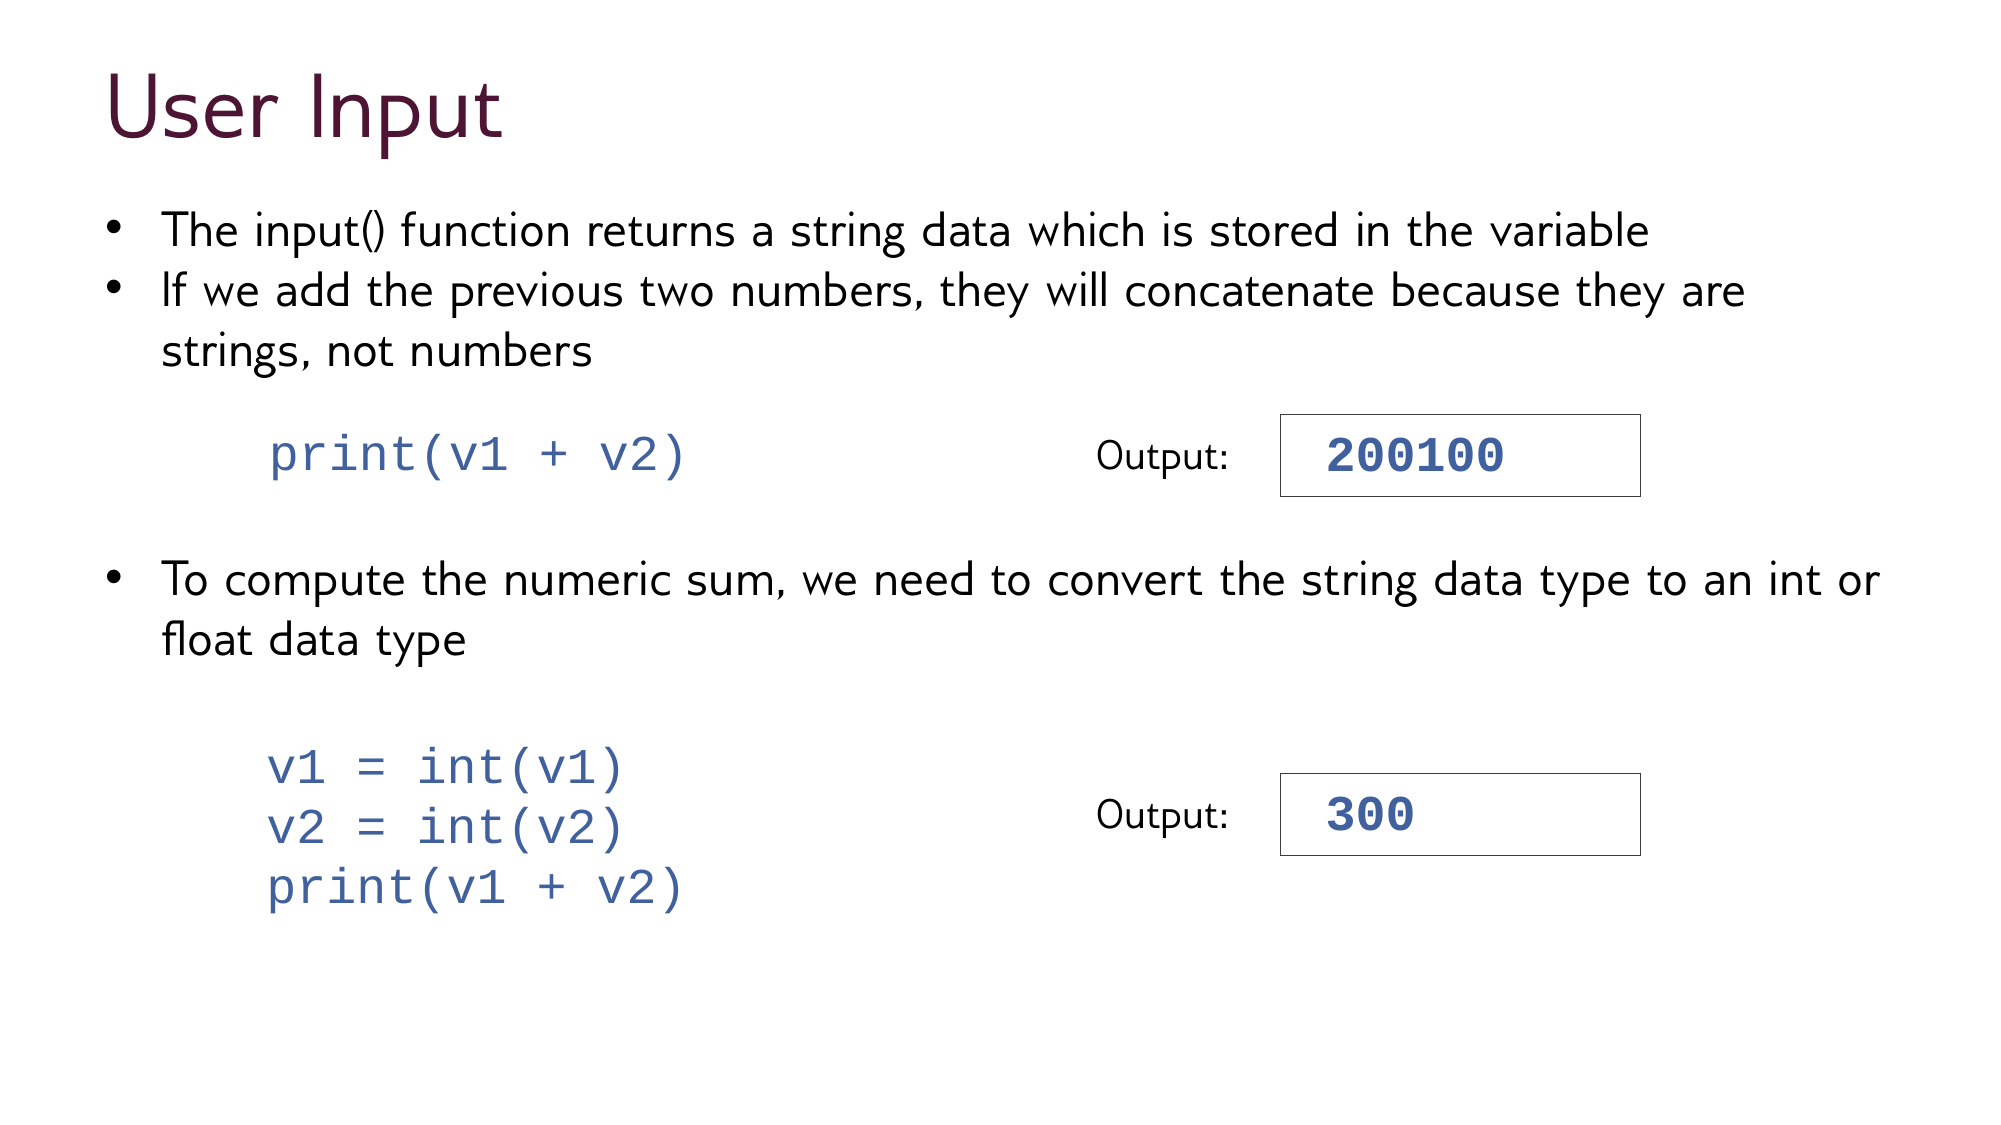

User Input
The input() function returns a string data which is stored in the variable
If we add the previous two numbers, they will concatenate because they are strings, not numbers
print(v1 + v2)

 200100
Output:
To compute the numeric sum, we need to convert the string data type to an int or float data type
v1 = int(v1)
v2 = int(v2)
print(v1 + v2)

 300
Output: